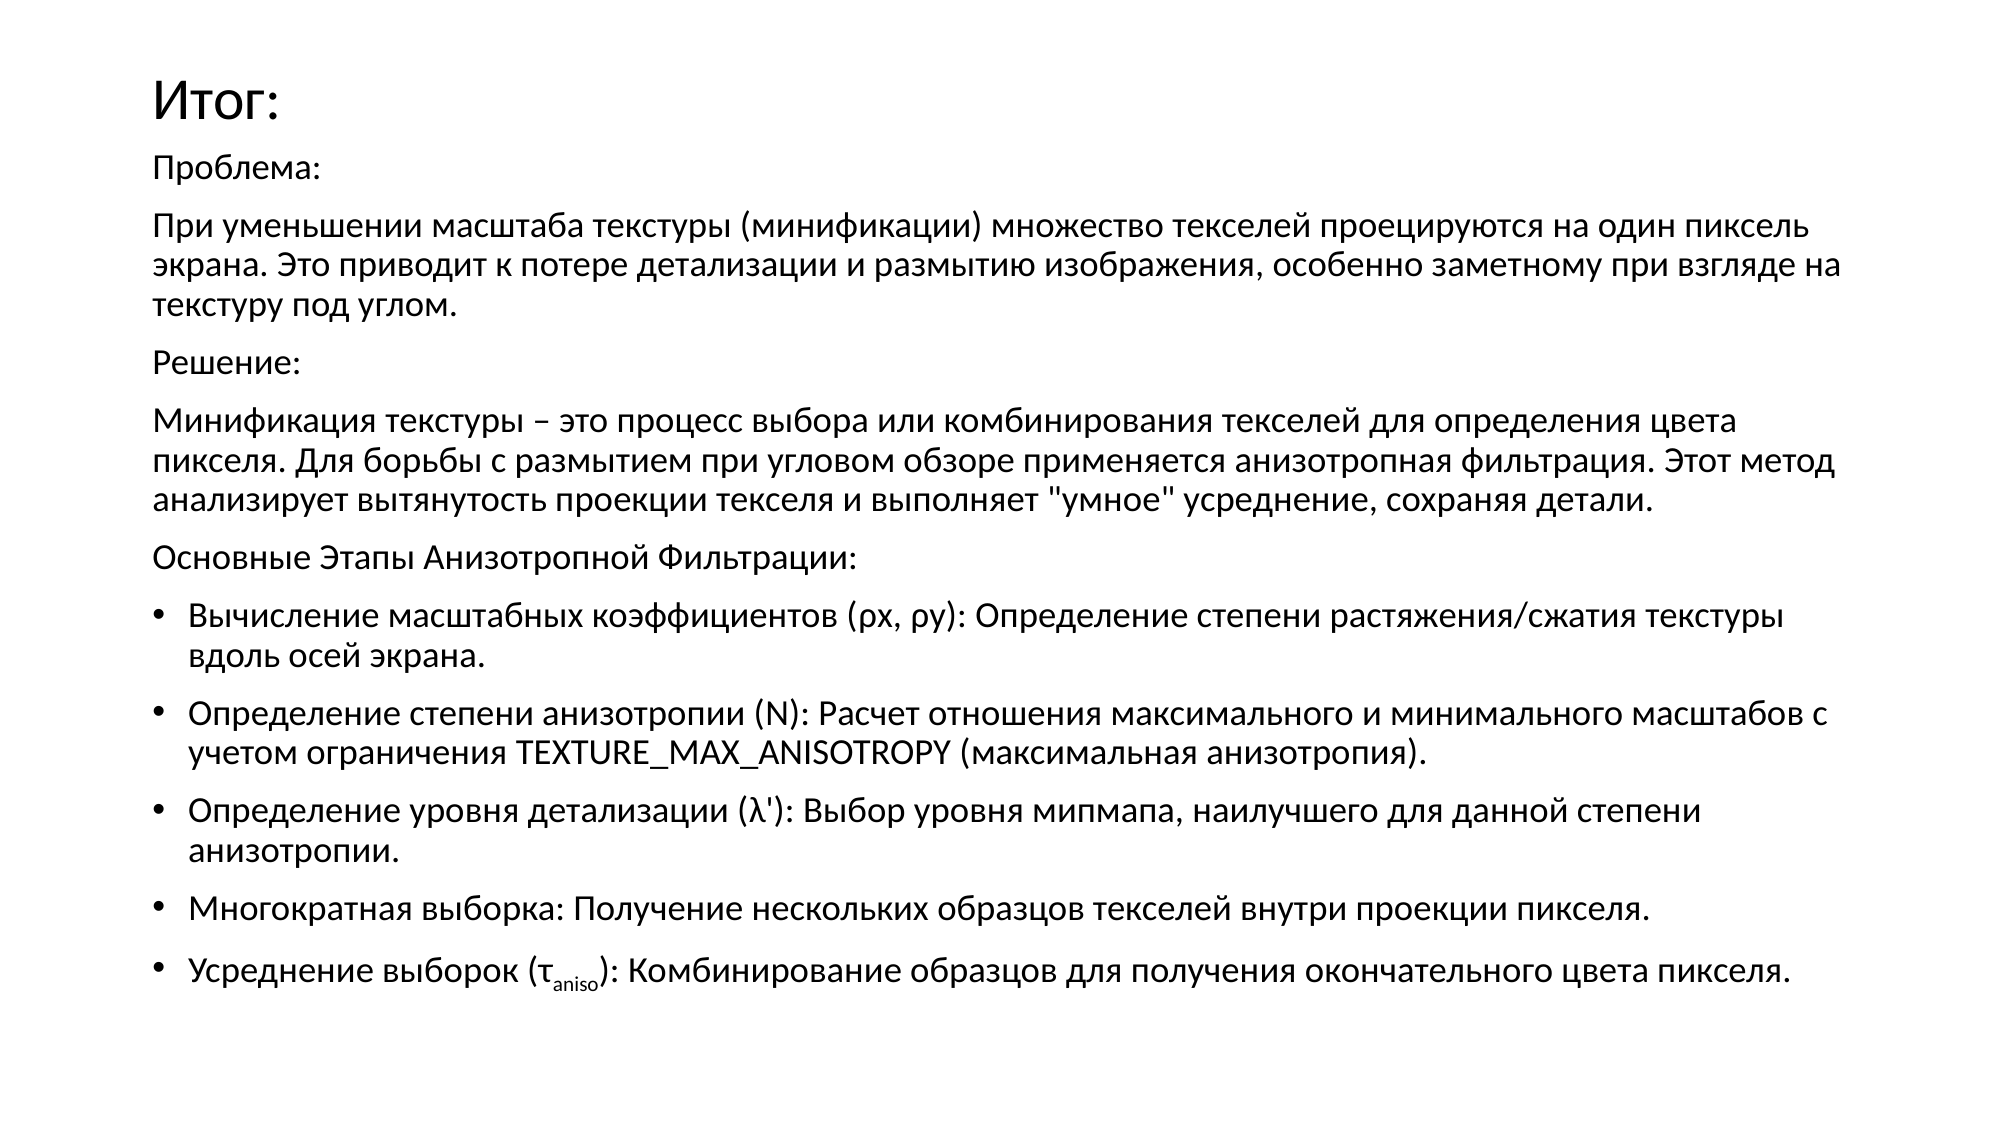

# Итог:
Проблема:
При уменьшении масштаба текстуры (минификации) множество текселей проецируются на один пиксель экрана. Это приводит к потере детализации и размытию изображения, особенно заметному при взгляде на текстуру под углом.
Решение:
Минификация текстуры – это процесс выбора или комбинирования текселей для определения цвета пикселя. Для борьбы с размытием при угловом обзоре применяется анизотропная фильтрация. Этот метод анализирует вытянутость проекции текселя и выполняет "умное" усреднение, сохраняя детали.
Основные Этапы Анизотропной Фильтрации:
Вычисление масштабных коэффициентов (ρx, ρy): Определение степени растяжения/сжатия текстуры вдоль осей экрана.
Определение степени анизотропии (N): Расчет отношения максимального и минимального масштабов с учетом ограничения TEXTURE_MAX_ANISOTROPY (максимальная анизотропия).
Определение уровня детализации (λ'): Выбор уровня мипмапа, наилучшего для данной степени анизотропии.
Многократная выборка: Получение нескольких образцов текселей внутри проекции пикселя.
Усреднение выборок (τaniso): Комбинирование образцов для получения окончательного цвета пикселя.